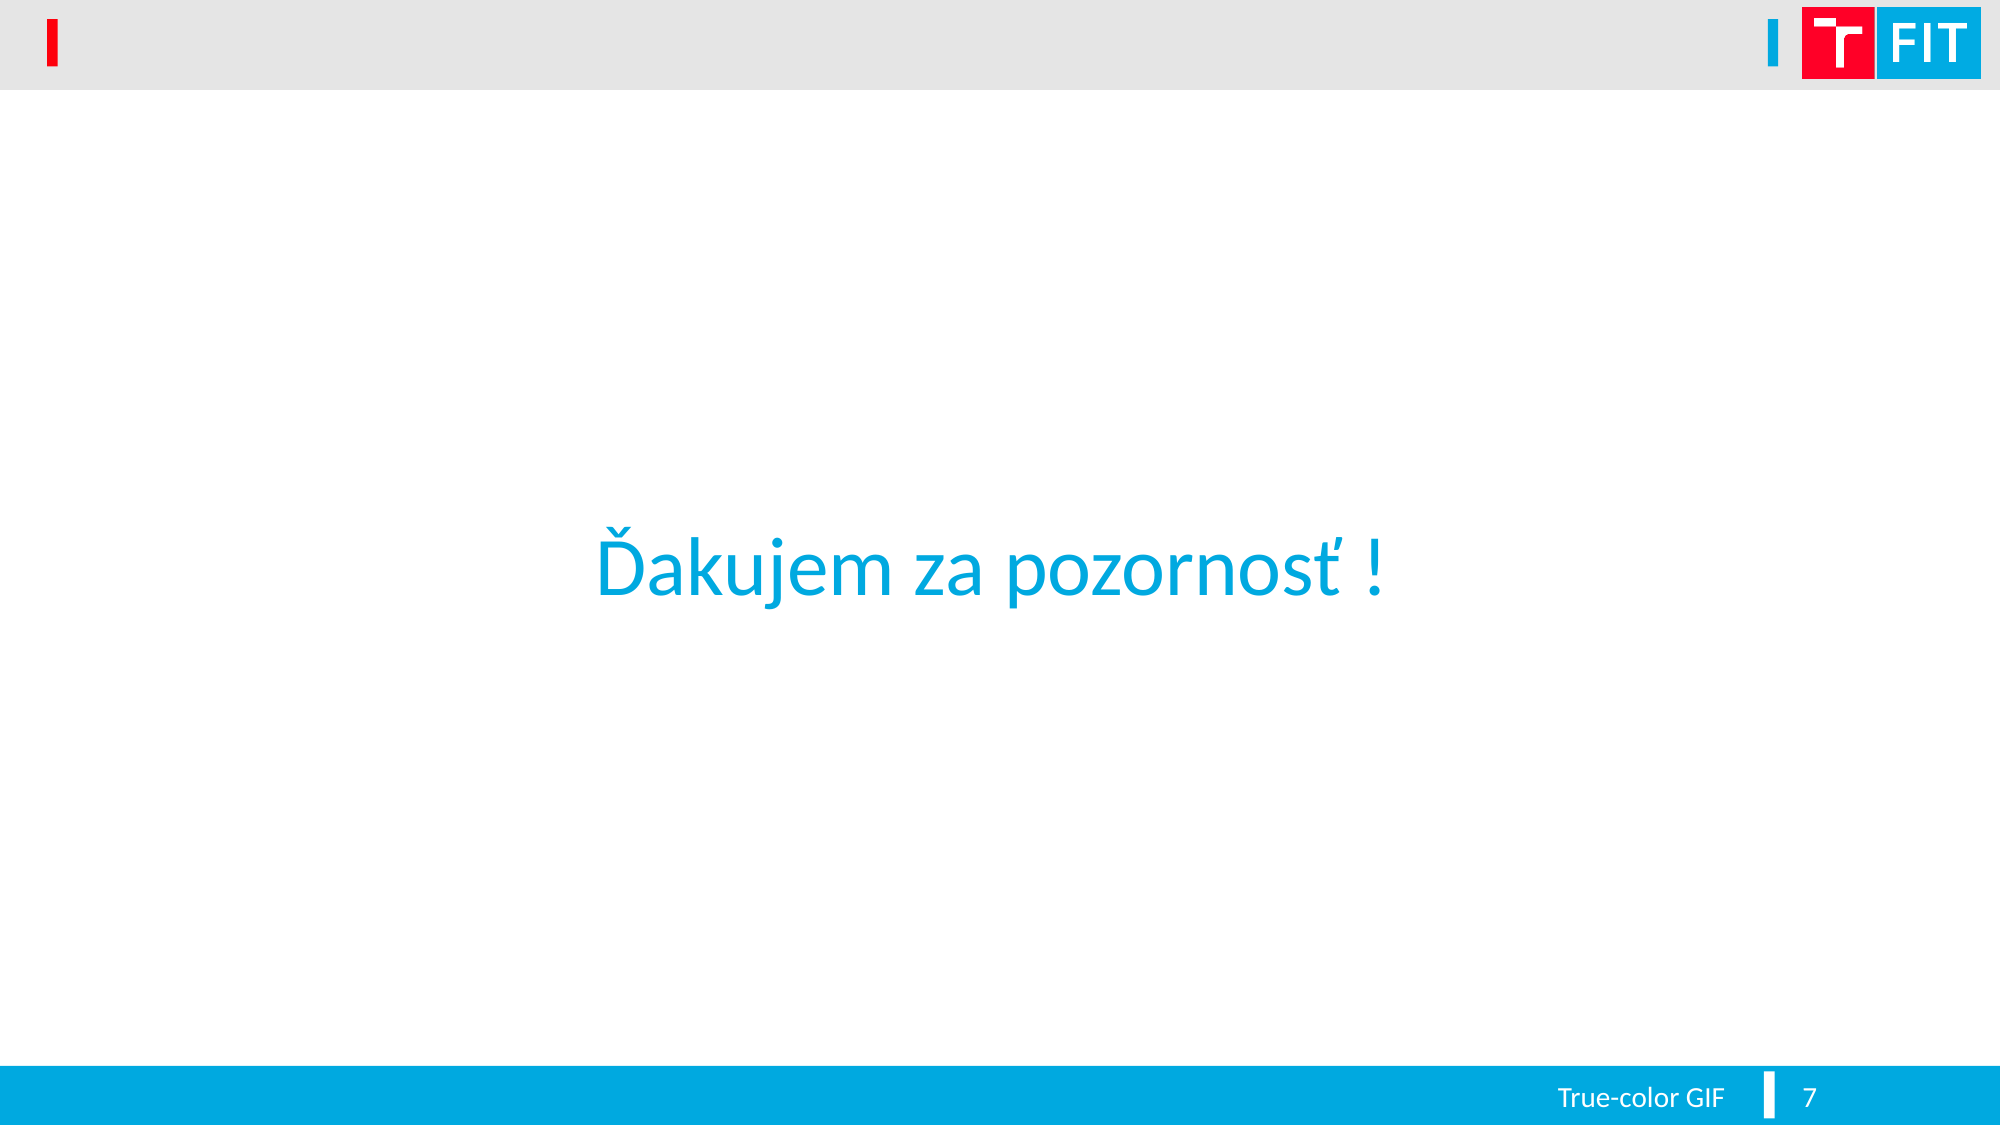

# Ďakujem za pozornosť !
True-color GIF
7